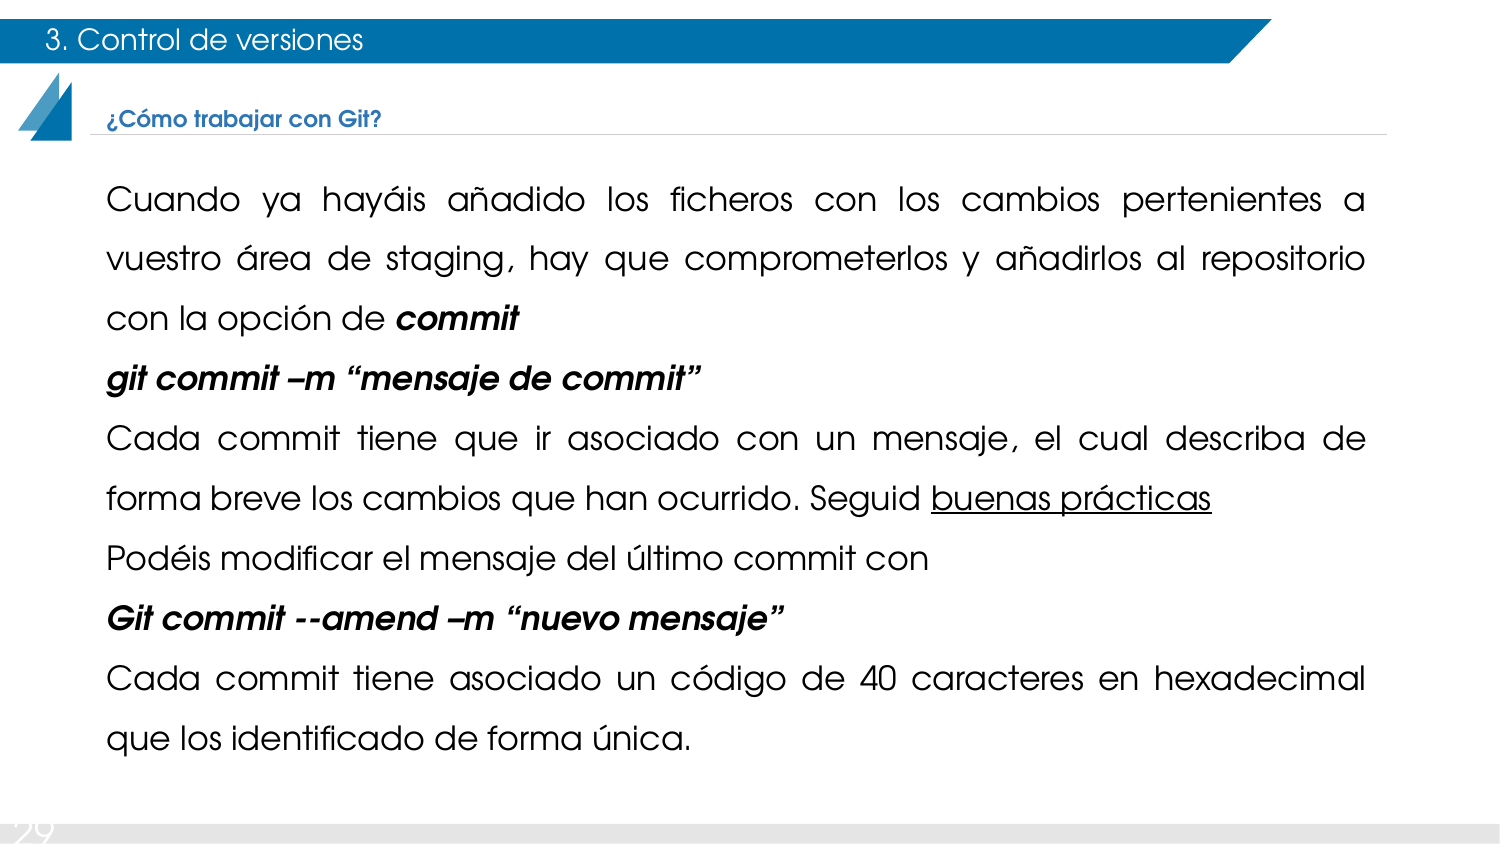

# 3. Control de versiones

¿Cómo trabajar con Git?
Cuando ya hayáis añadido los ficheros con los cambios pertenientes a vuestro área de staging, hay que comprometerlos y añadirlos al repositorio con la opción de commit
git commit –m “mensaje de commit”
Cada commit tiene que ir asociado con un mensaje, el cual describa de forma breve los cambios que han ocurrido. Seguid buenas prácticas
Podéis modificar el mensaje del último commit con
Git commit --amend –m “nuevo mensaje”
Cada commit tiene asociado un código de 40 caracteres en hexadecimal que los identificado de forma única.

29